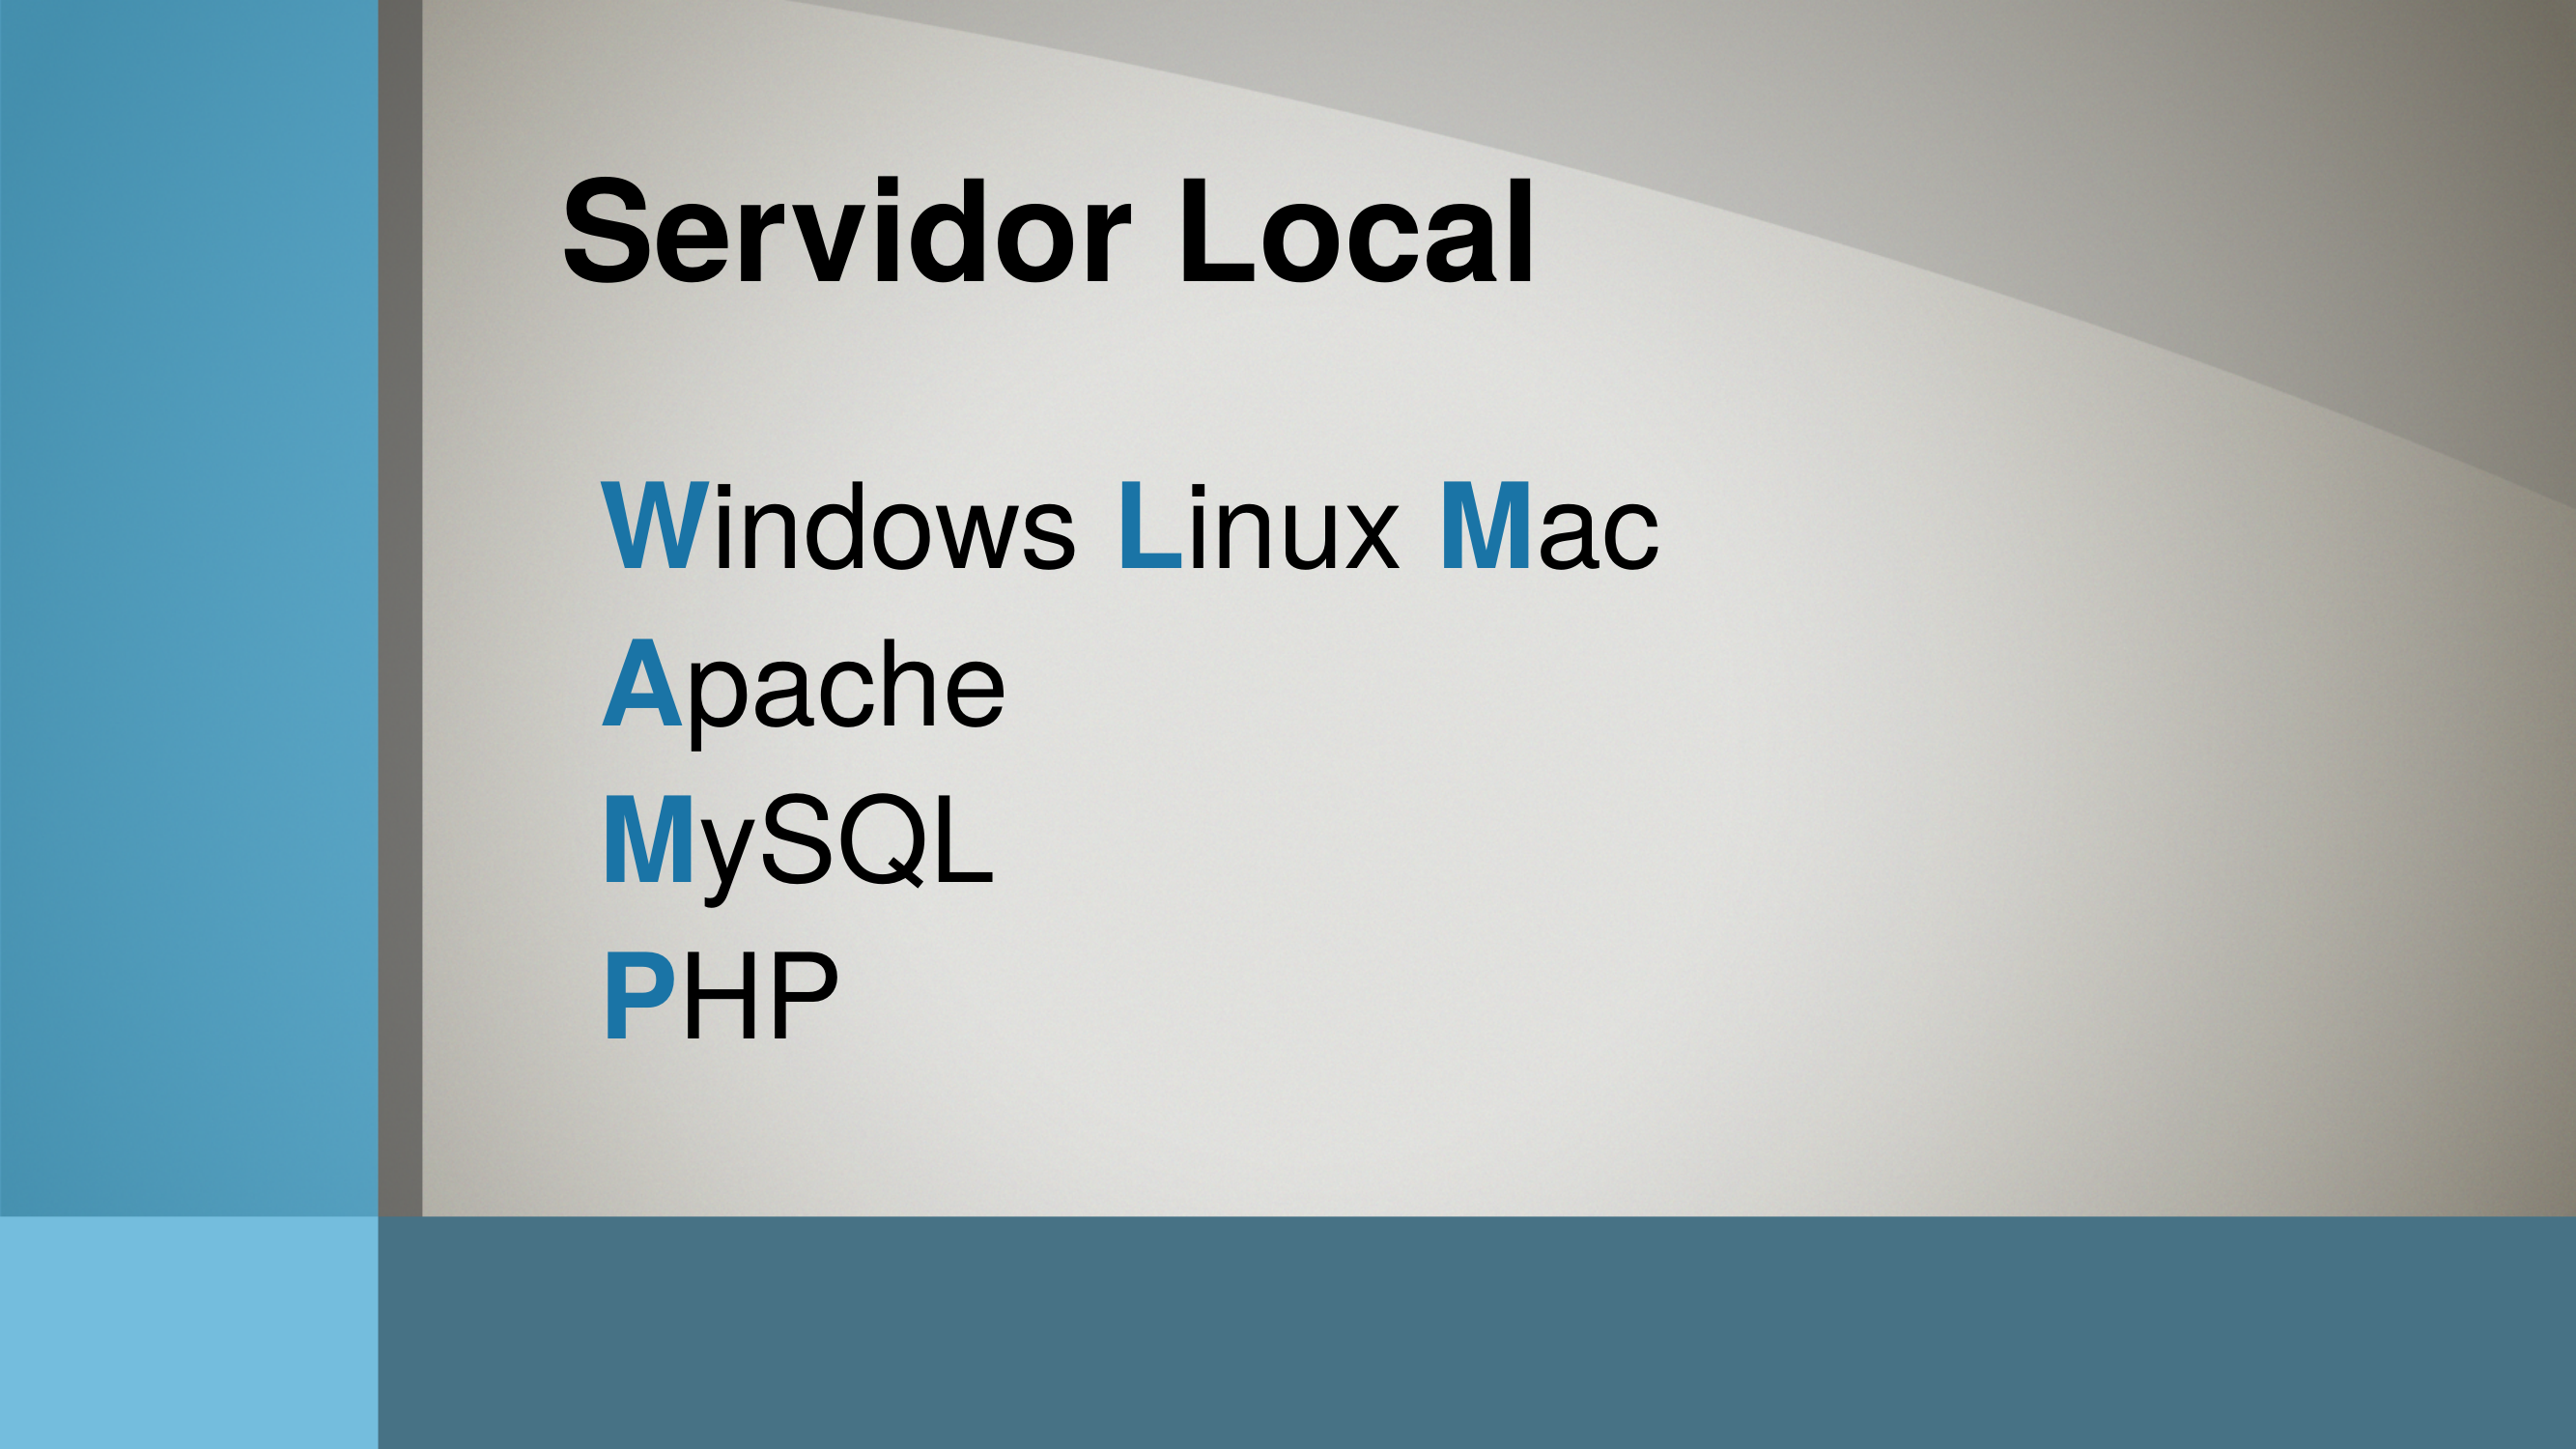

Servidor Local
Windows Linux Mac
Apache
MySQL
PHP